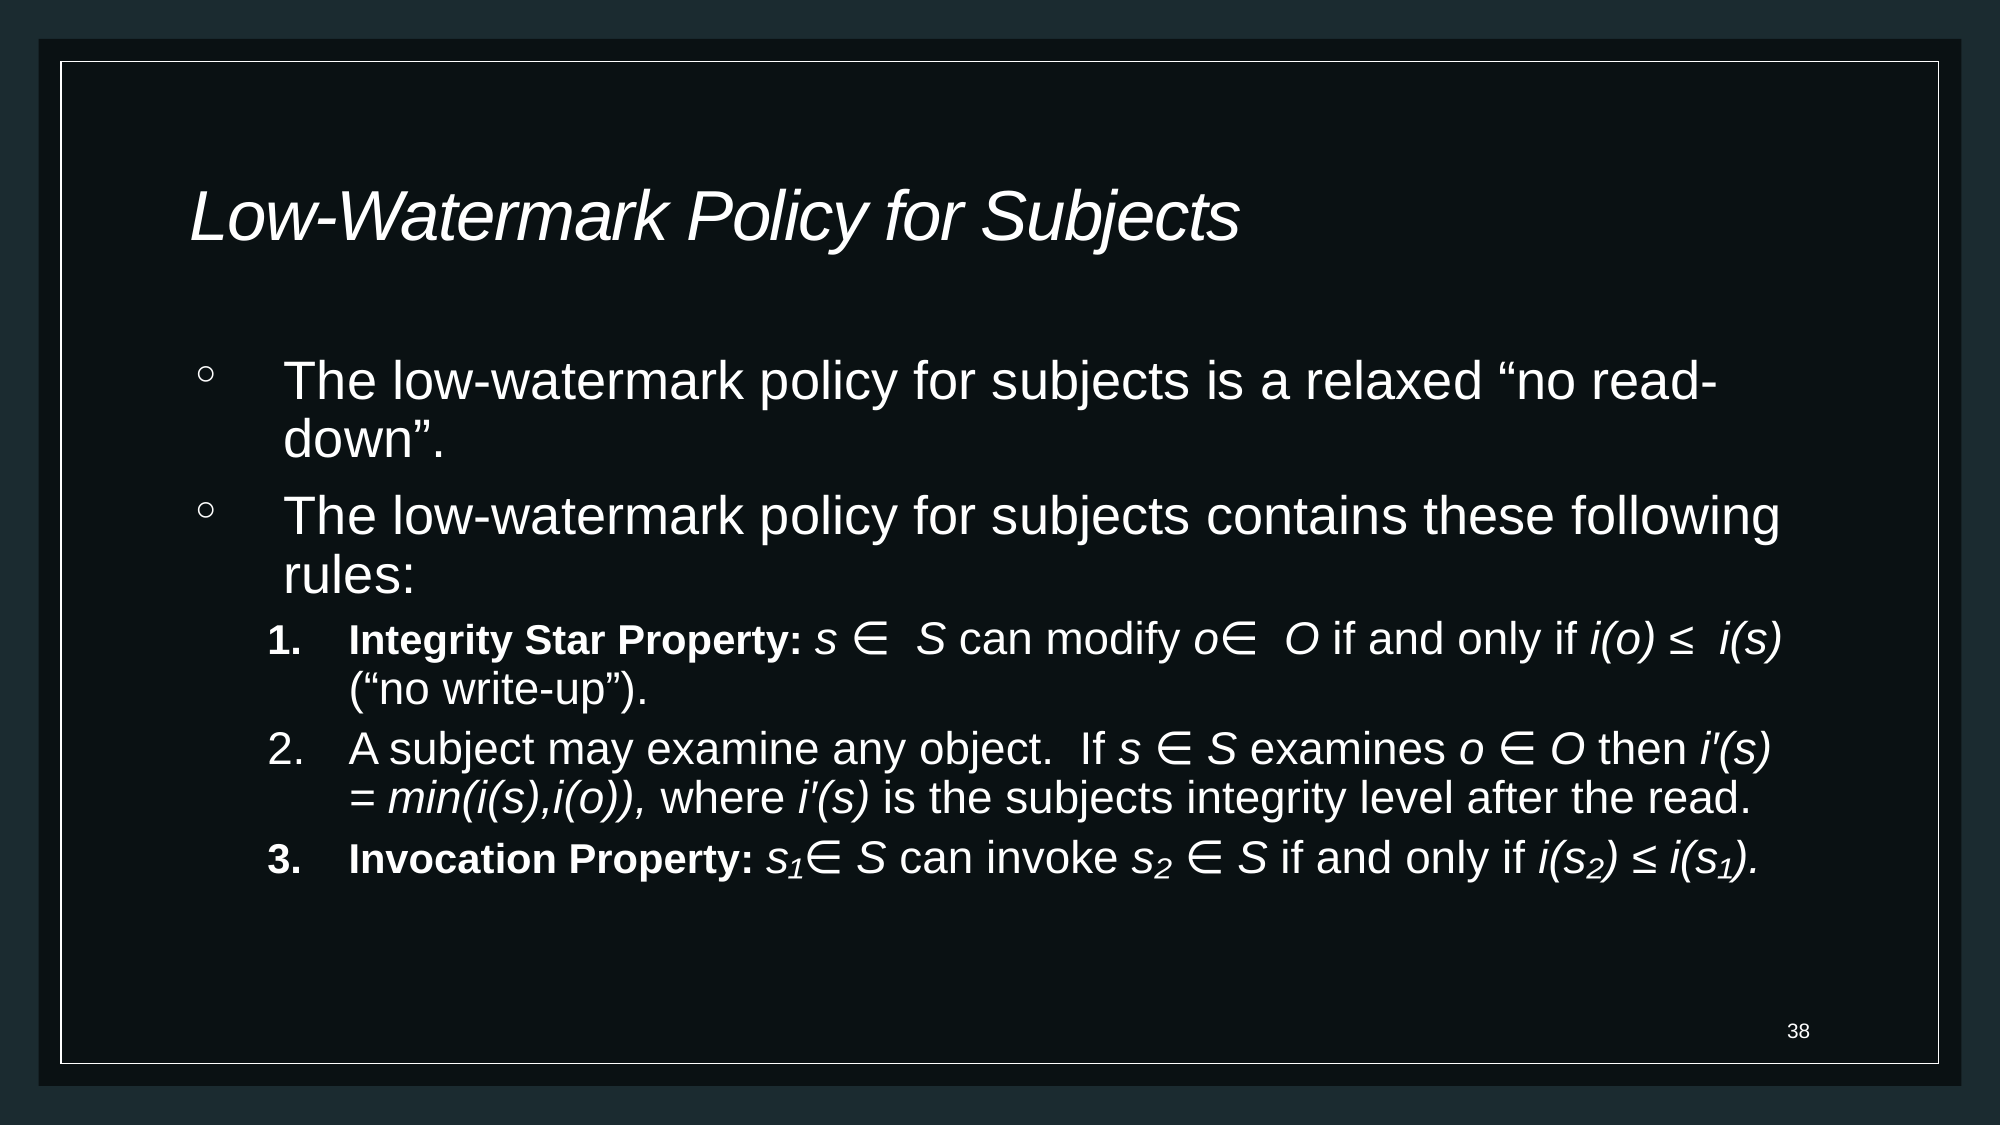

# Low-Watermark Policy for Subjects
The low-watermark policy for subjects is a relaxed “no read-down”.
The low-watermark policy for subjects contains these following rules:
Integrity Star Property: s ∈  S can modify o∈  O if and only if i(o) ≤  i(s)  (“no write-up”).
A subject may examine any object.  If s ∈ S examines o ∈ O then i′(s) = min(i(s),i(o)), where i′(s) is the subjects integrity level after the read.
Invocation Property: s₁∈ S can invoke s₂ ∈ S if and only if i(s₂) ≤ i(s₁).
38